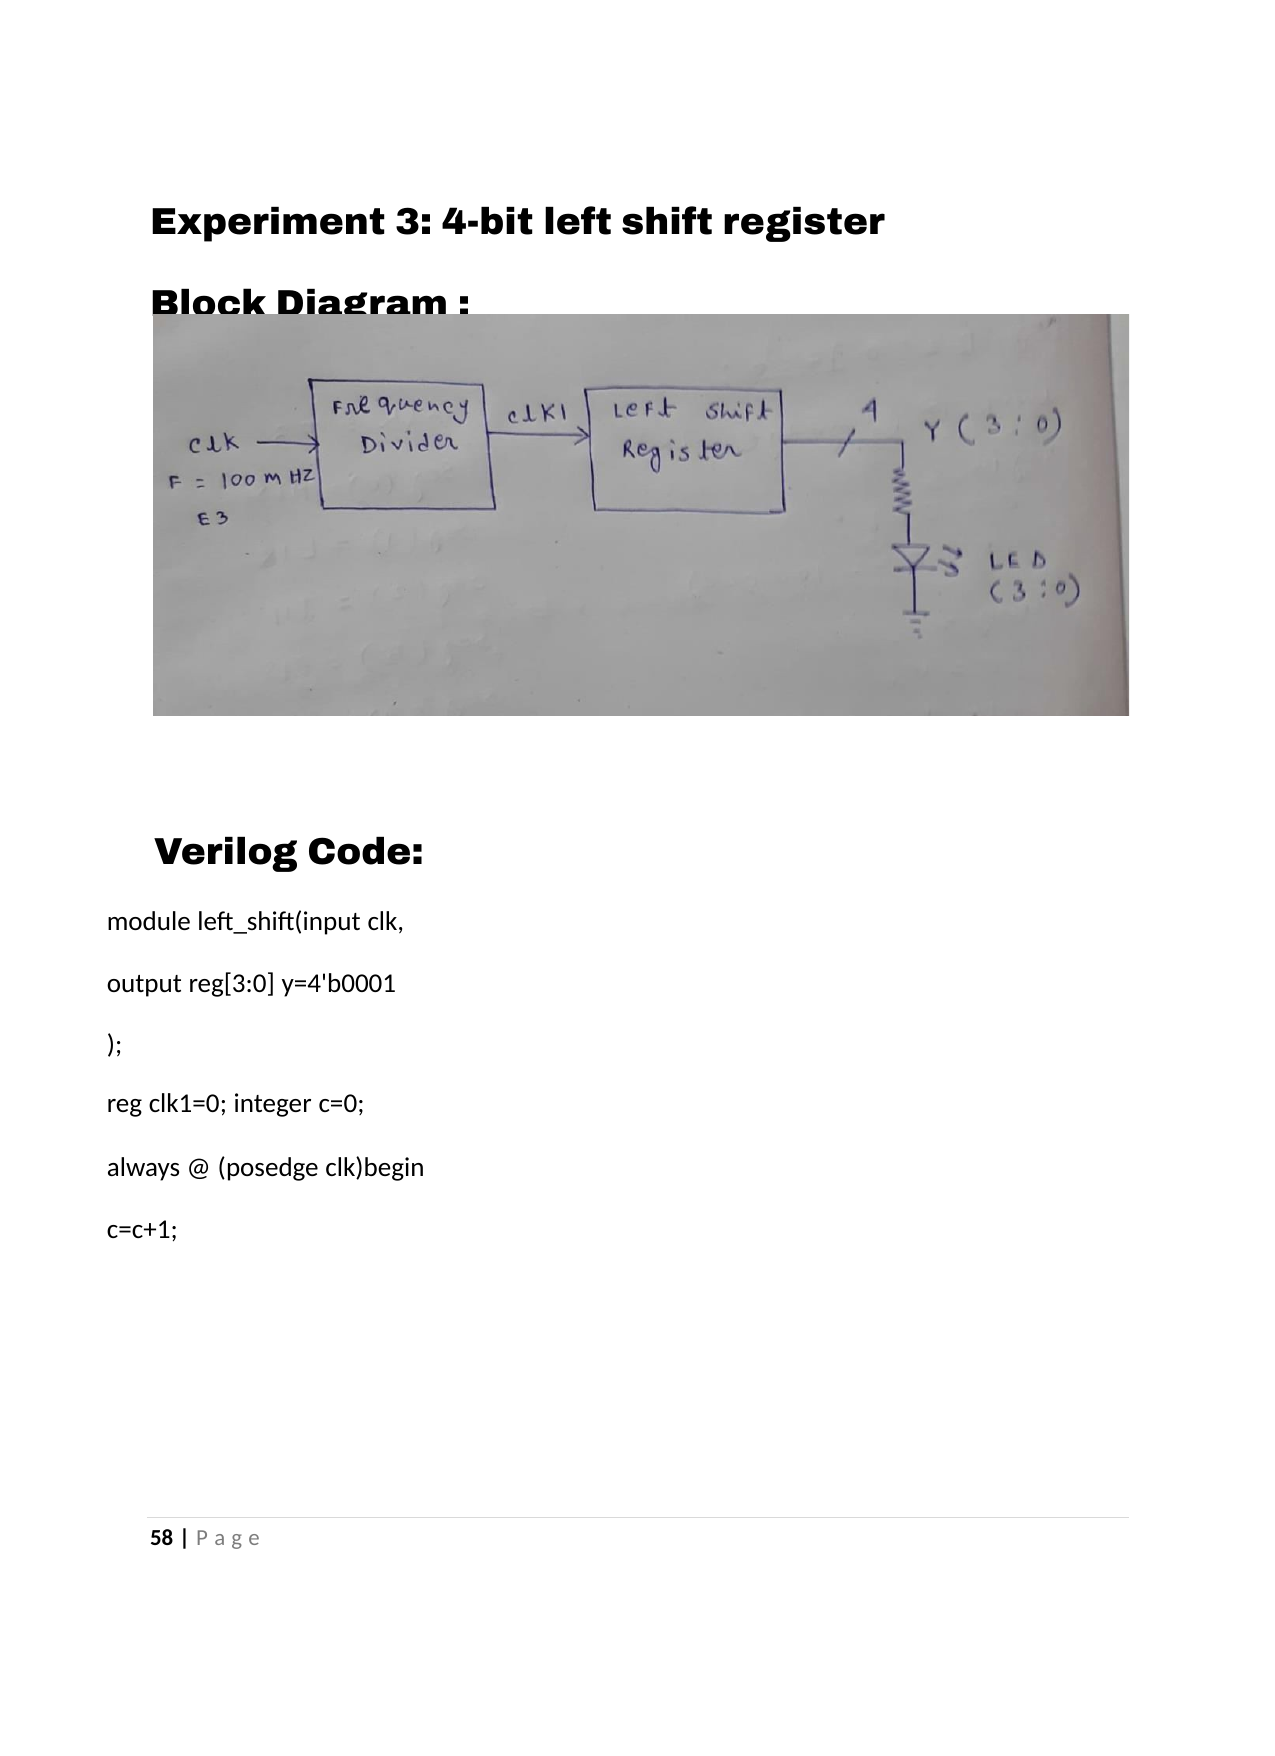

Experiment 3: 4-bit left shift register Block Diagram :

Verilog Code:
module left_shift(input clk,

output reg[3:0] y=4'b0001

);
reg clk1=0; integer c=0;
always @ (posedge clk)begin c=c+1;

58 | P a g e